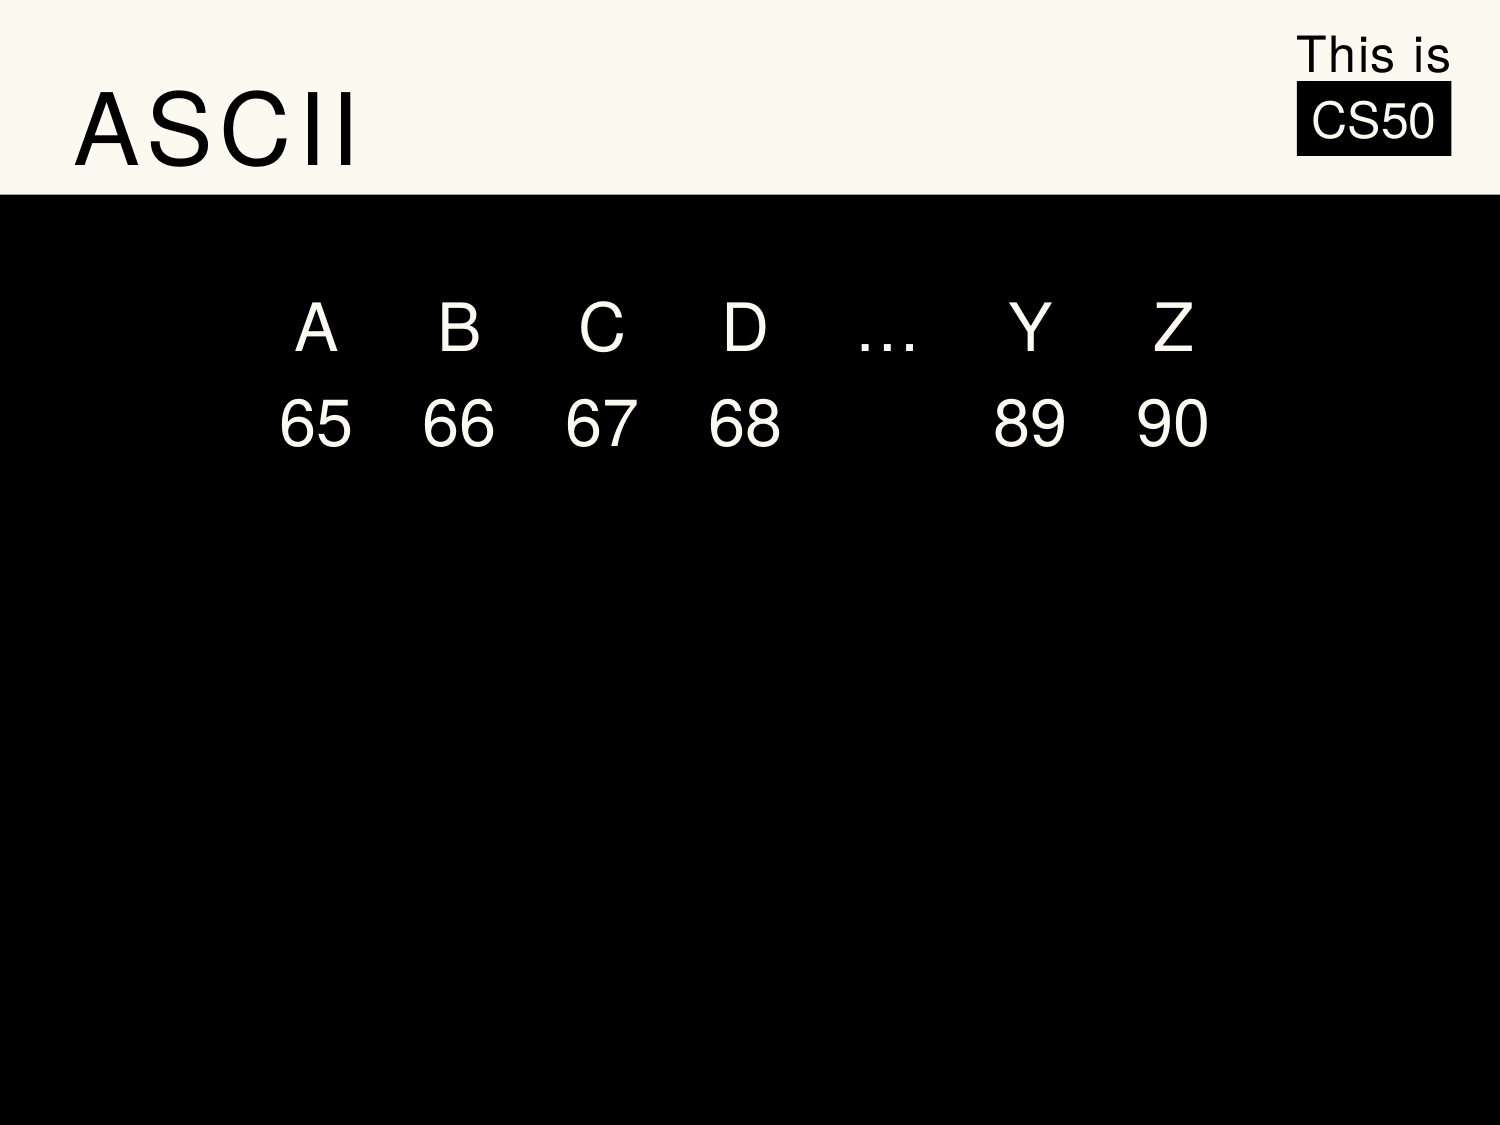

This is
# ASCII
CS50

| A | B | C | D | … | Y | Z |
| --- | --- | --- | --- | --- | --- | --- |
| 65 | 66 | 67 | 68 |  | 89 | 90 |